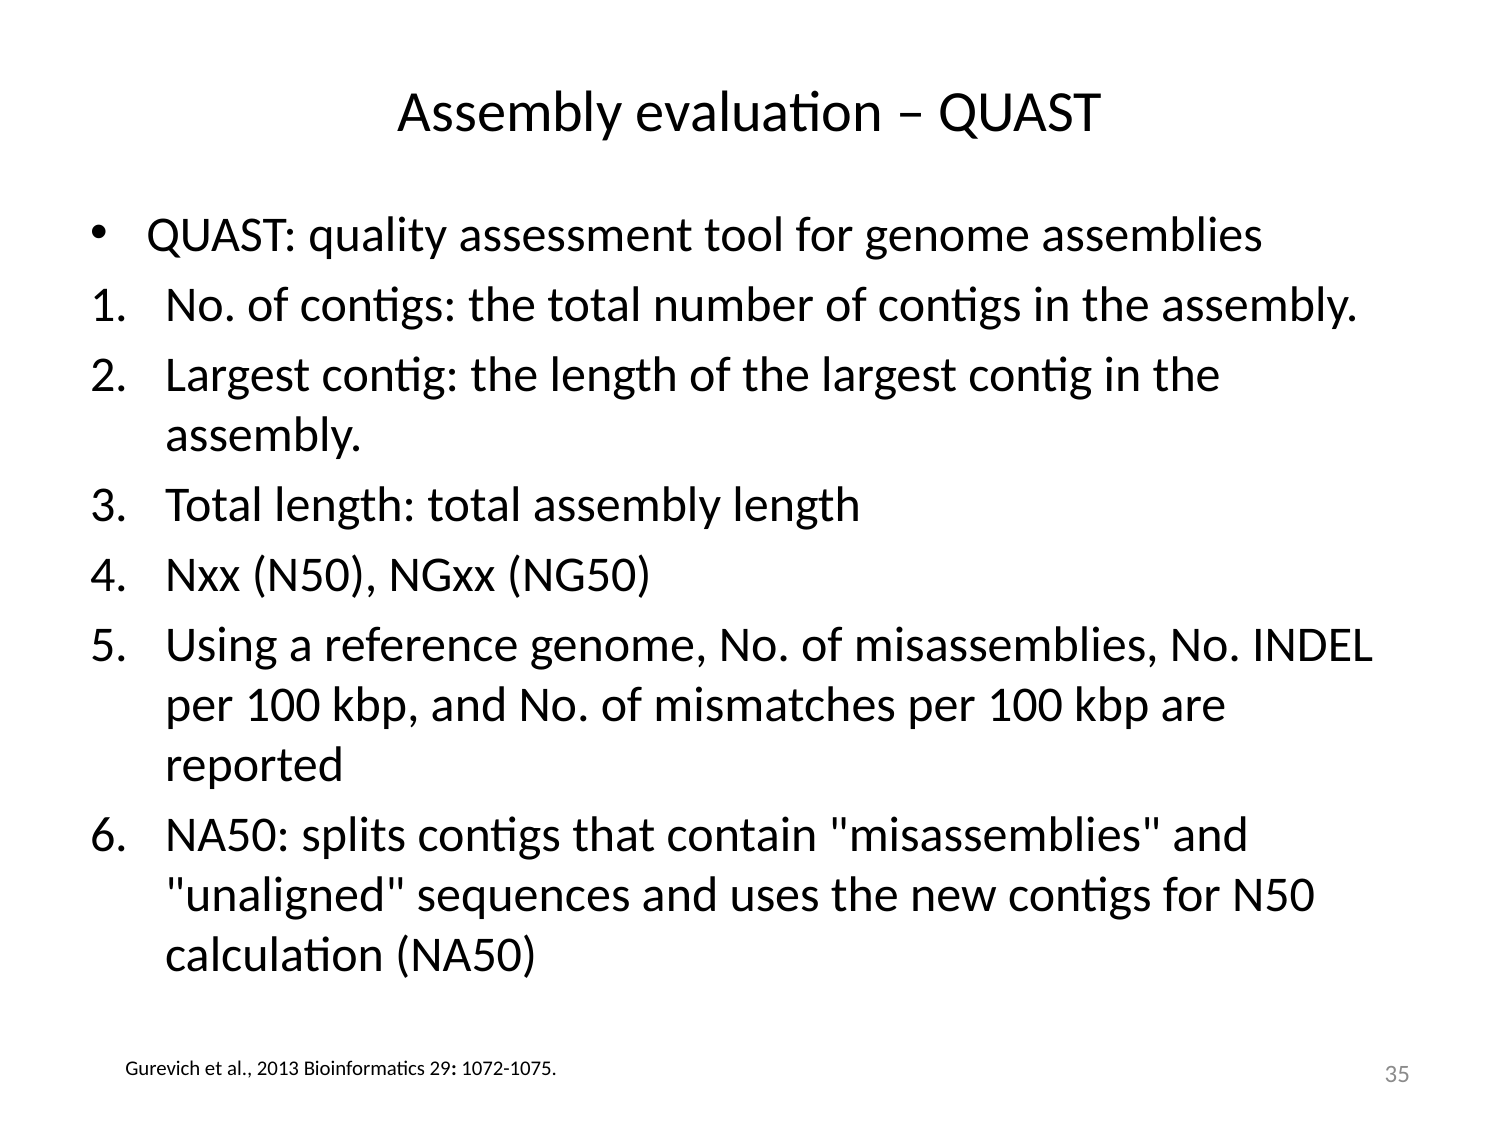

# Assembly evaluation – QUAST
QUAST: quality assessment tool for genome assemblies
No. of contigs: the total number of contigs in the assembly.
Largest contig: the length of the largest contig in the assembly.
Total length: total assembly length
Nxx (N50), NGxx (NG50)
Using a reference genome, No. of misassemblies, No. INDEL per 100 kbp, and No. of mismatches per 100 kbp are reported
NA50: splits contigs that contain "misassemblies" and "unaligned" sequences and uses the new contigs for N50 calculation (NA50)

35
Gurevich et al., 2013 Bioinformatics 29: 1072-1075.